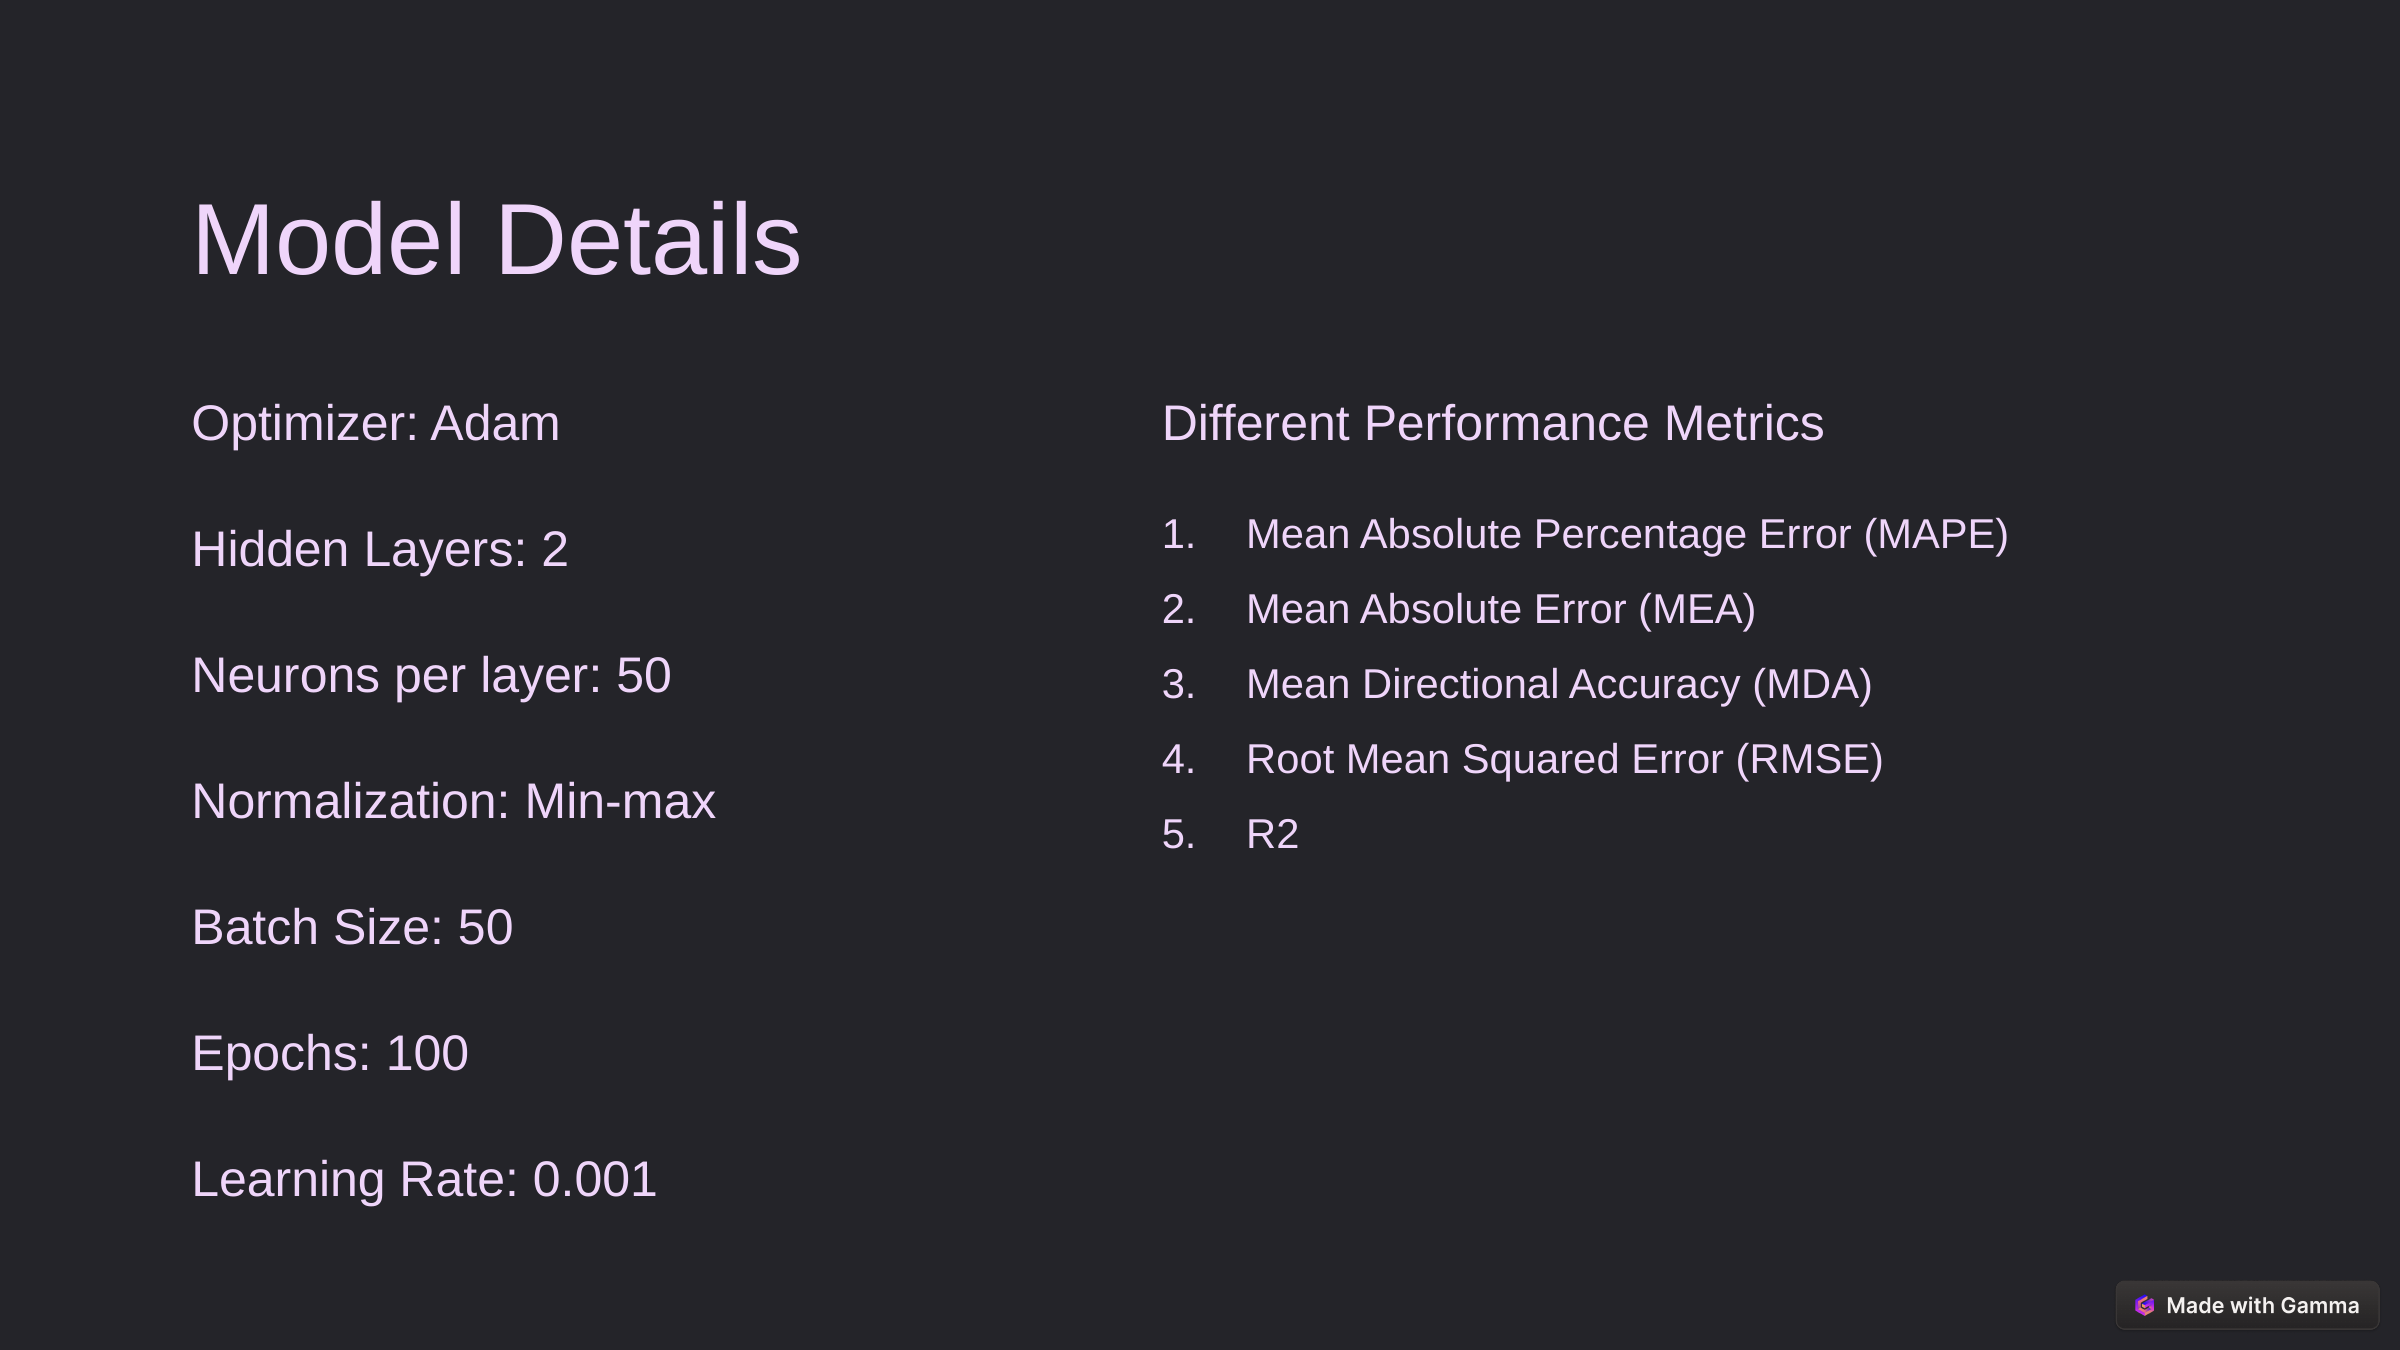

Model Details
Optimizer: Adam
Hidden Layers: 2
Neurons per layer: 50
Normalization: Min-max
Batch Size: 50
Epochs: 100
Learning Rate: 0.001
Different Performance Metrics
Mean Absolute Percentage Error (MAPE)
Mean Absolute Error (MEA)
Mean Directional Accuracy (MDA)
Root Mean Squared Error (RMSE)
R2